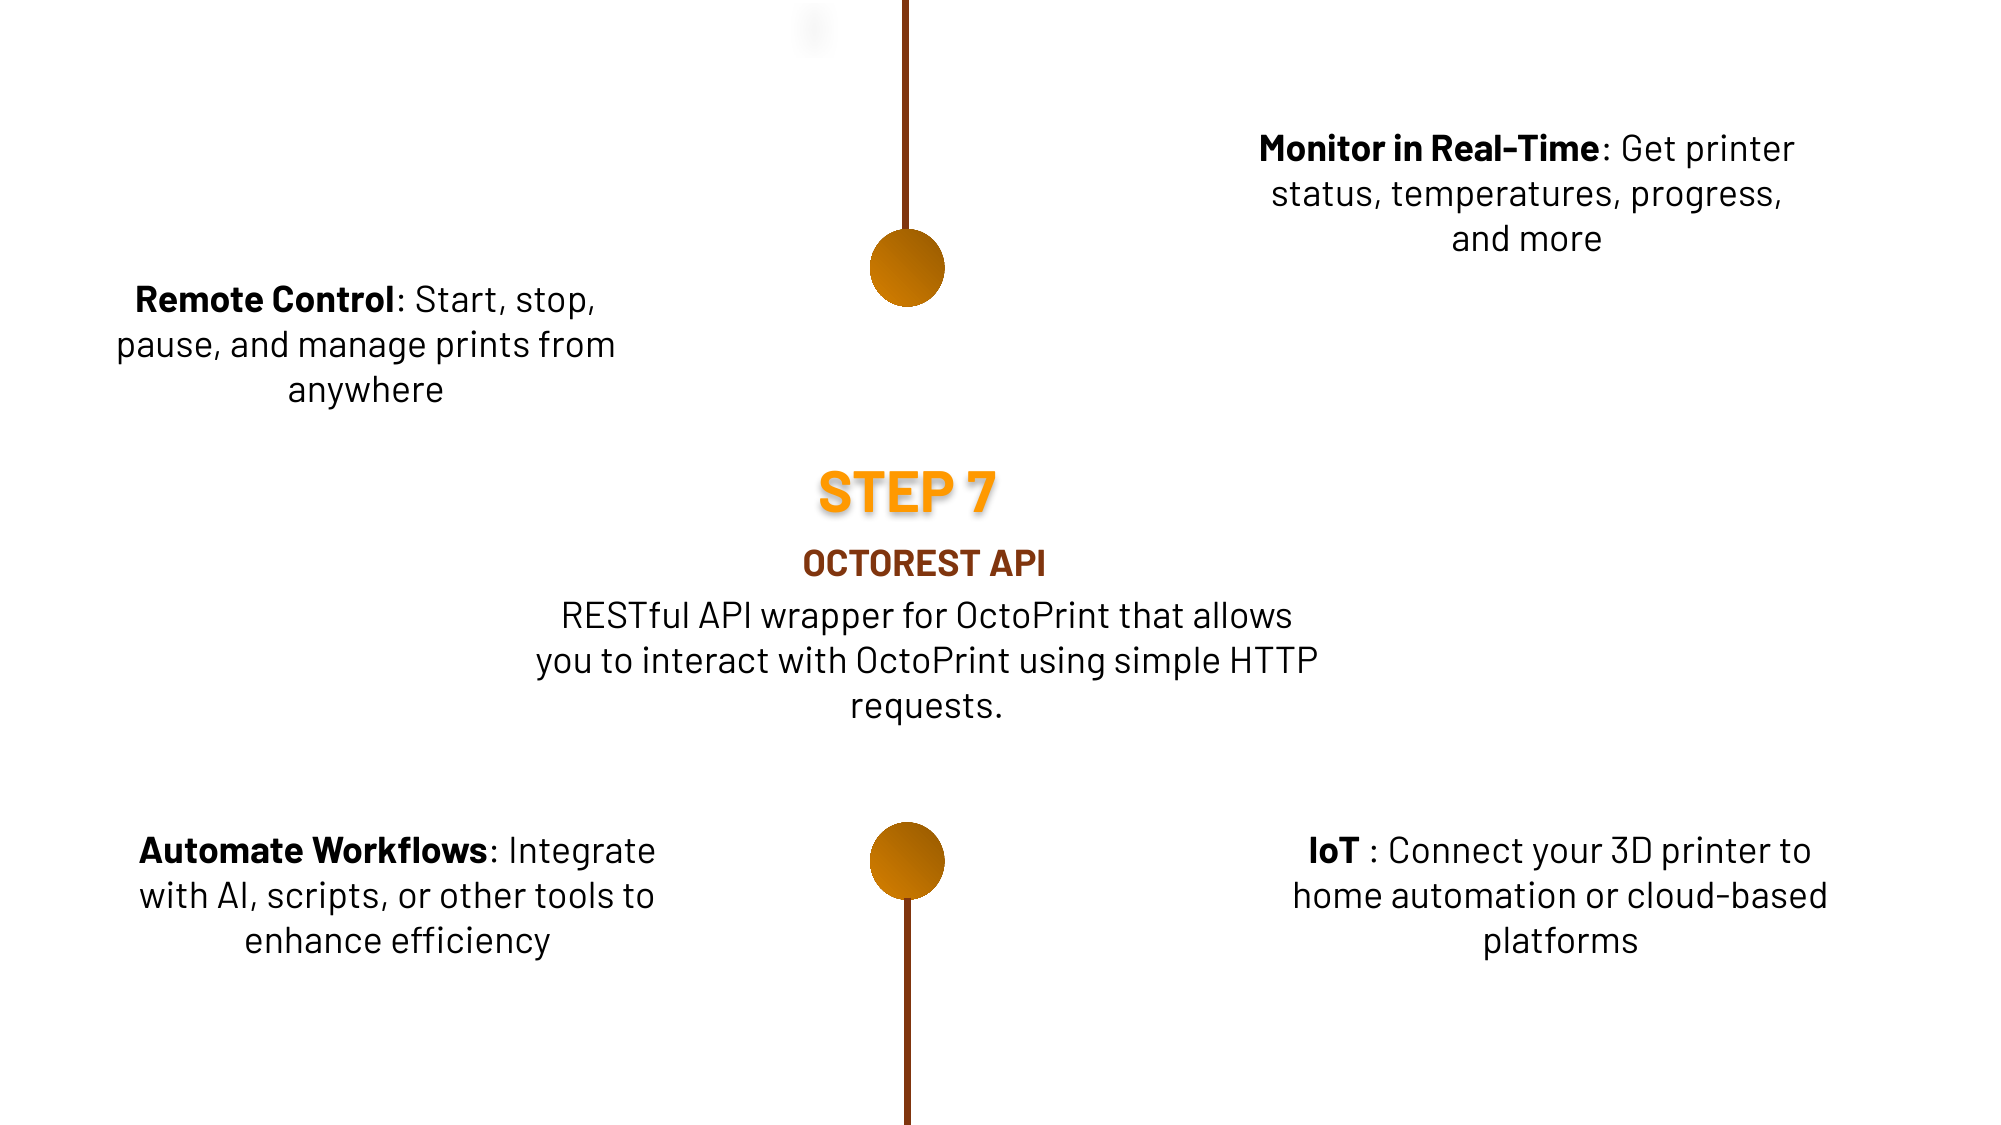

Monitor in Real-Time: Get printer status, temperatures, progress, and more

Remote Control: Start, stop, pause, and manage prints from anywhere
STEP 7
OCTOREST API
RESTful API wrapper for OctoPrint that allows you to interact with OctoPrint using simple HTTP requests.
Automate Workflows: Integrate with AI, scripts, or other tools to enhance efficiency
IoT : Connect your 3D printer to home automation or cloud-based platforms